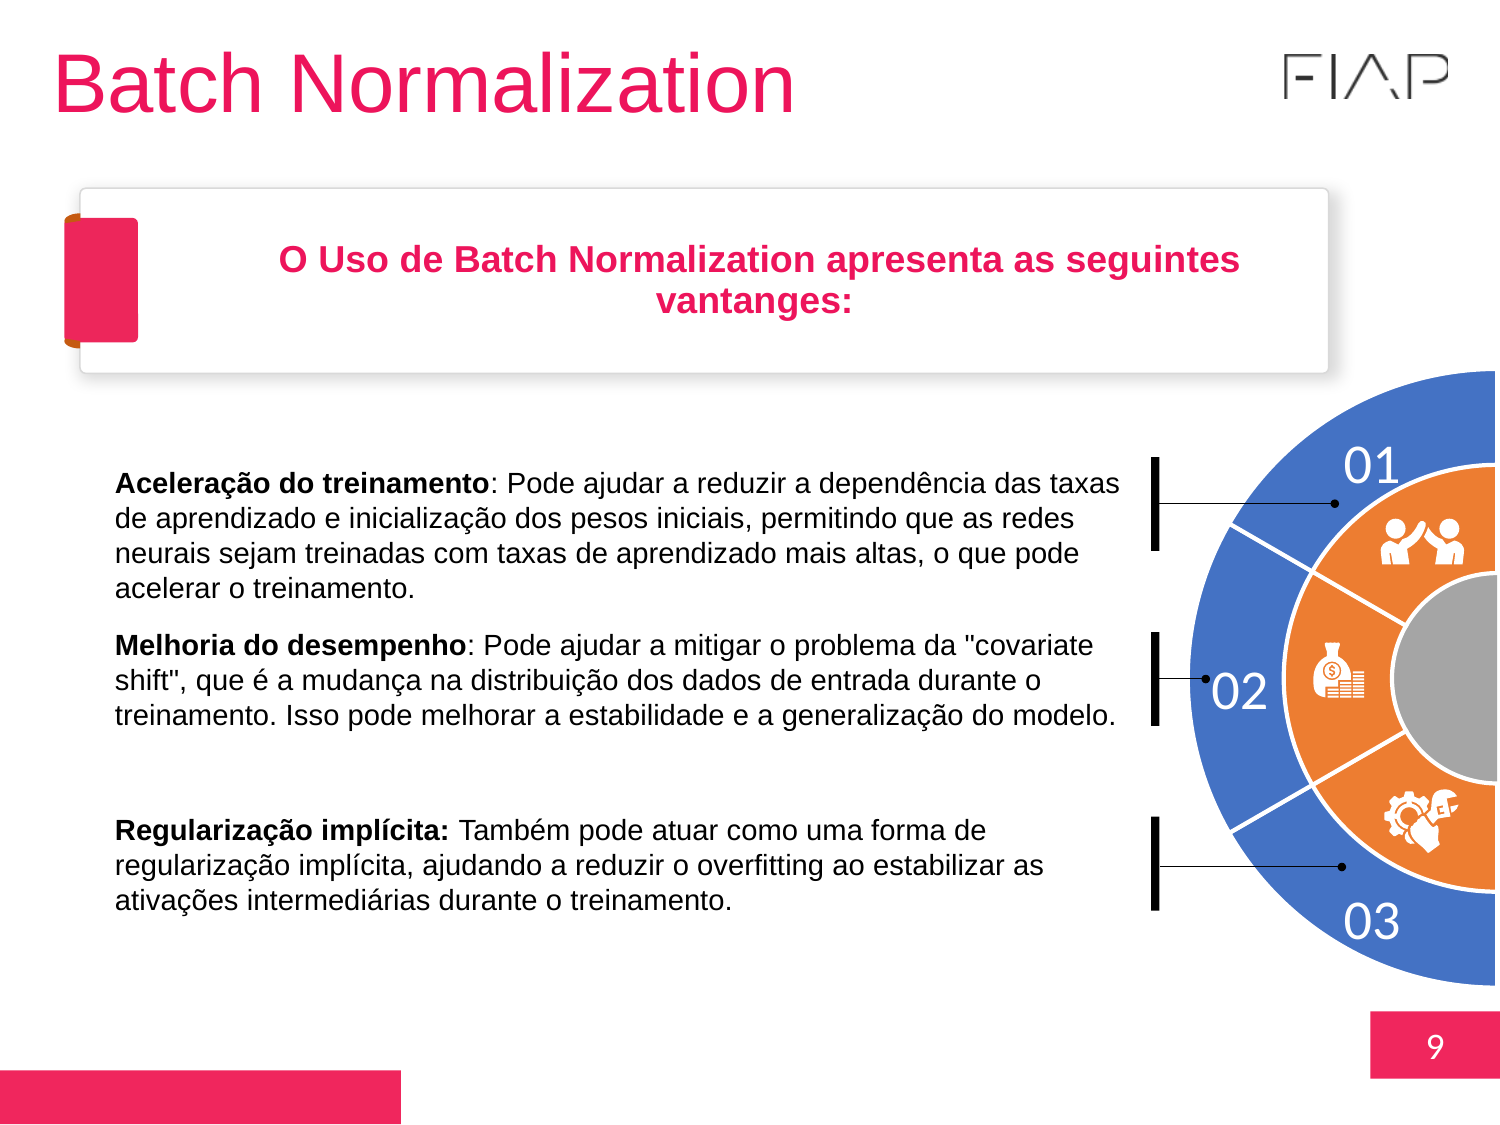

Batch Normalization
O Uso de Batch Normalization apresenta as seguintes vantanges:

01
Aceleração do treinamento: Pode ajudar a reduzir a dependência das taxas de aprendizado e inicialização dos pesos iniciais, permitindo que as redes neurais sejam treinadas com taxas de aprendizado mais altas, o que pode acelerar o treinamento.

Melhoria do desempenho: Pode ajudar a mitigar o problema da "covariate shift", que é a mudança na distribuição dos dados de entrada durante o treinamento. Isso pode melhorar a estabilidade e a generalização do modelo.

02

Regularização implícita: Também pode atuar como uma forma de regularização implícita, ajudando a reduzir o overfitting ao estabilizar as ativações intermediárias durante o treinamento.

03